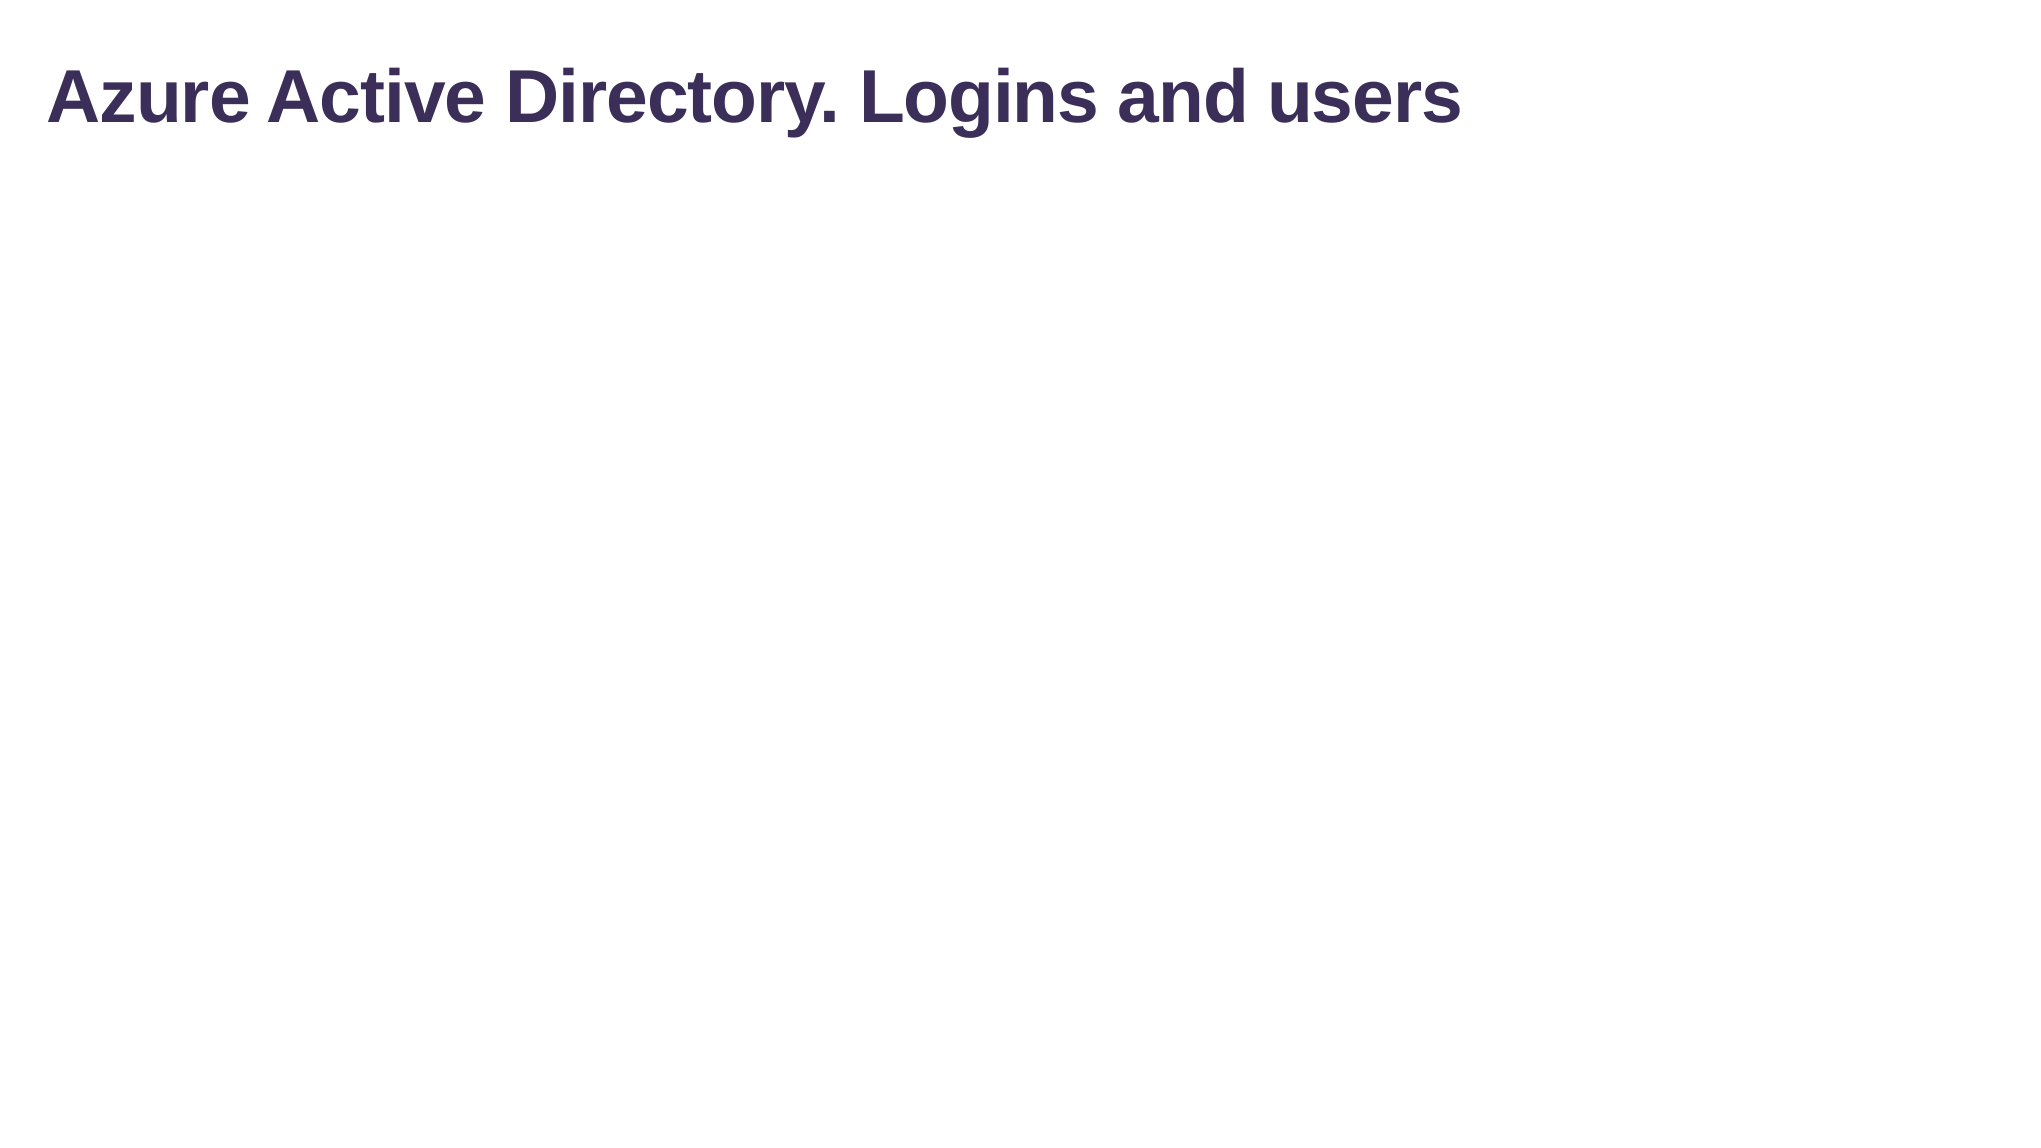

# Azure Active Directory. Logins and users